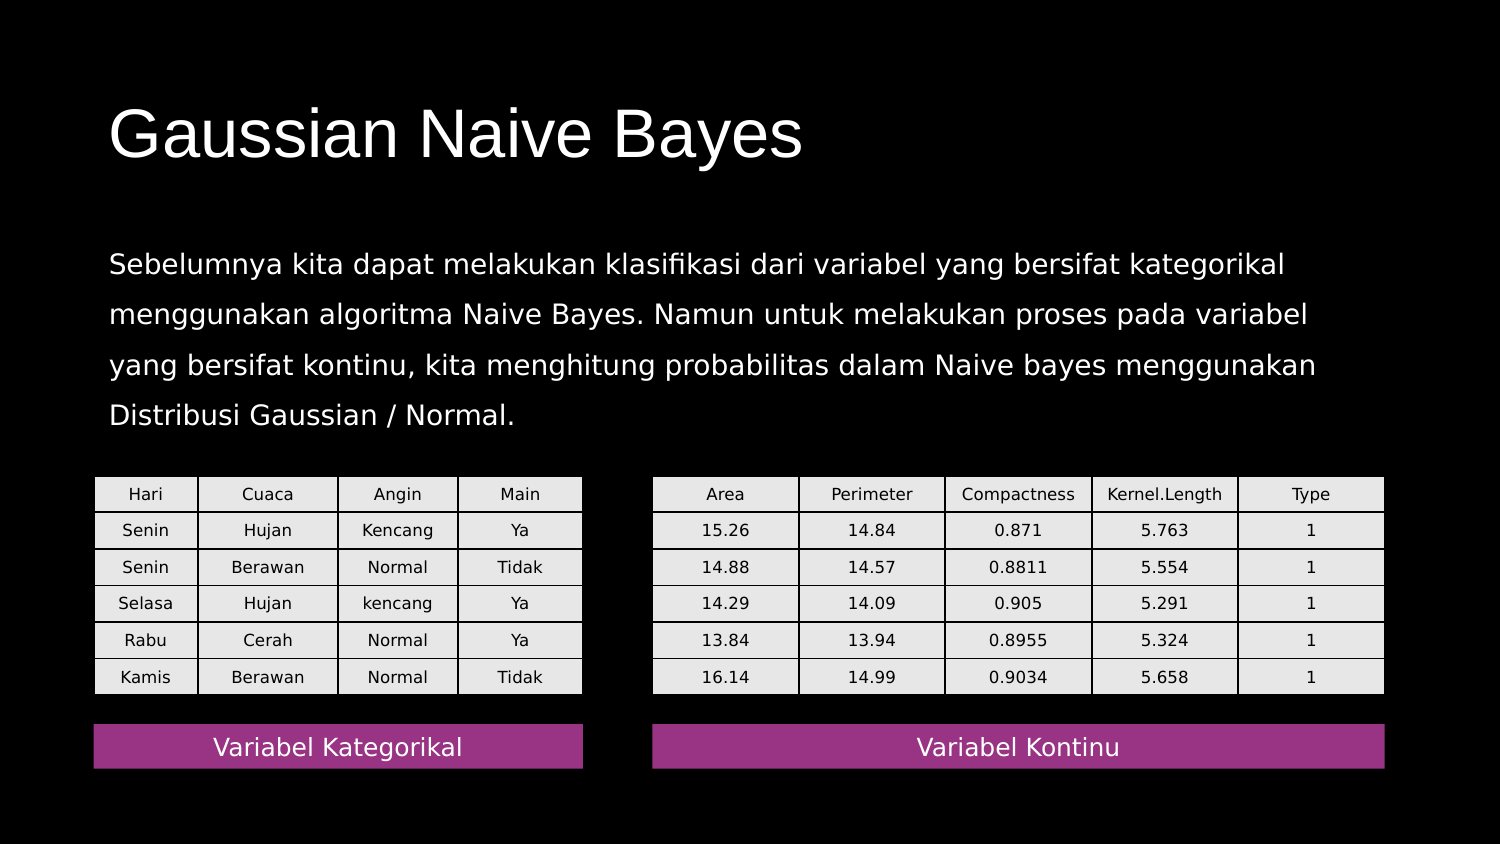

# Gaussian Naive Bayes
Sebelumnya kita dapat melakukan klasifikasi dari variabel yang bersifat kategorikal menggunakan algoritma Naive Bayes. Namun untuk melakukan proses pada variabel yang bersifat kontinu, kita menghitung probabilitas dalam Naive bayes menggunakan Distribusi Gaussian / Normal.
| Hari | Cuaca | Angin | Main |
| --- | --- | --- | --- |
| Senin | Hujan | Kencang | Ya |
| Senin | Berawan | Normal | Tidak |
| Selasa | Hujan | kencang | Ya |
| Rabu | Cerah | Normal | Ya |
| Kamis | Berawan | Normal | Tidak |
| Area | Perimeter | Compactness | Kernel.Length | Type |
| --- | --- | --- | --- | --- |
| 15.26 | 14.84 | 0.871 | 5.763 | 1 |
| 14.88 | 14.57 | 0.8811 | 5.554 | 1 |
| 14.29 | 14.09 | 0.905 | 5.291 | 1 |
| 13.84 | 13.94 | 0.8955 | 5.324 | 1 |
| 16.14 | 14.99 | 0.9034 | 5.658 | 1 |
Variabel Kategorikal
Variabel Kontinu